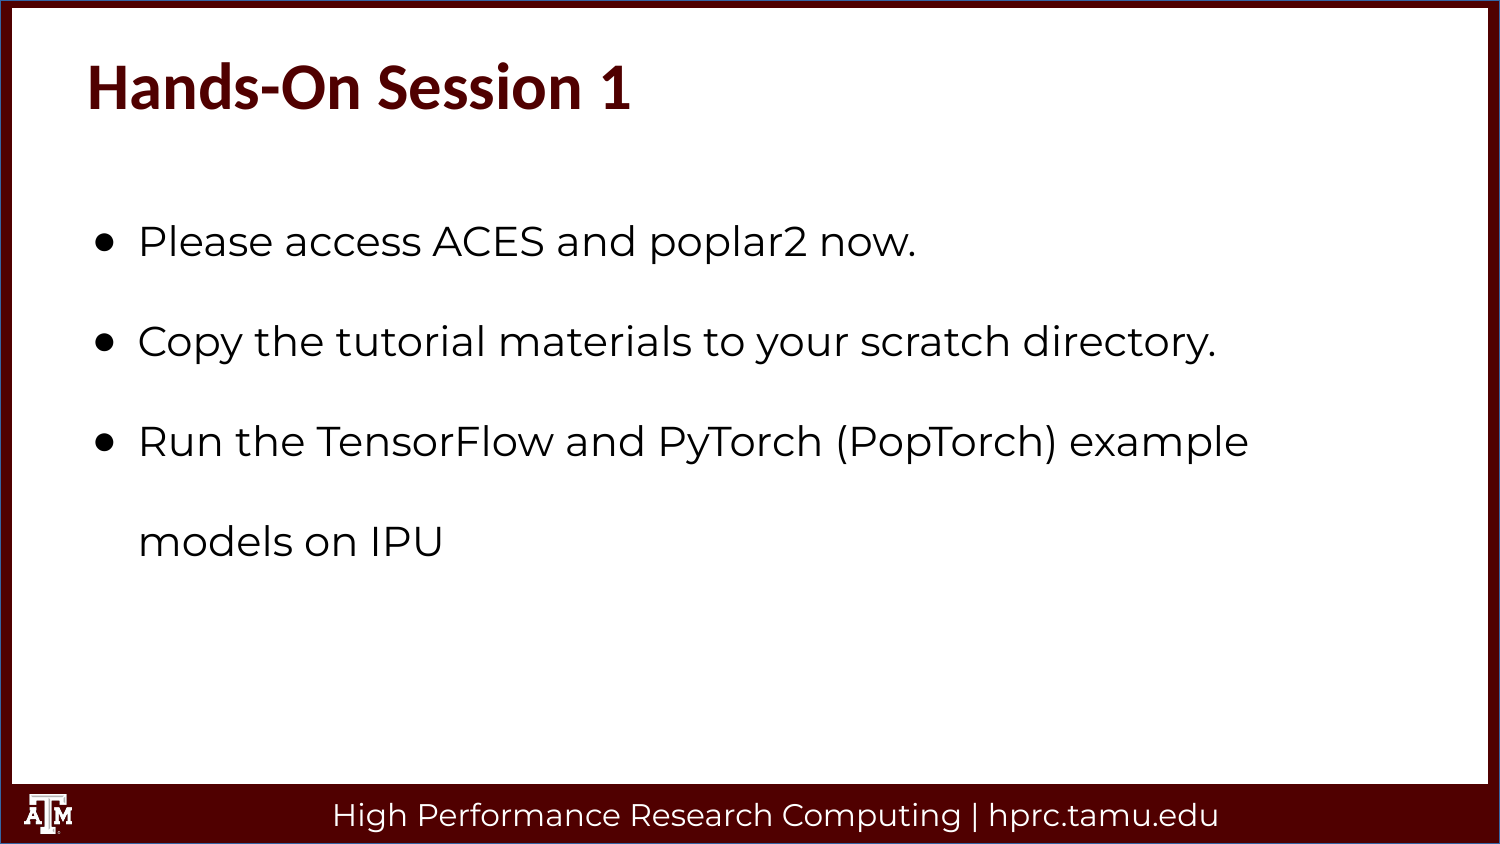

# Hands-On Session 1
Please access ACES and poplar2 now.
Copy the tutorial materials to your scratch directory.
Run the TensorFlow and PyTorch (PopTorch) example models on IPU